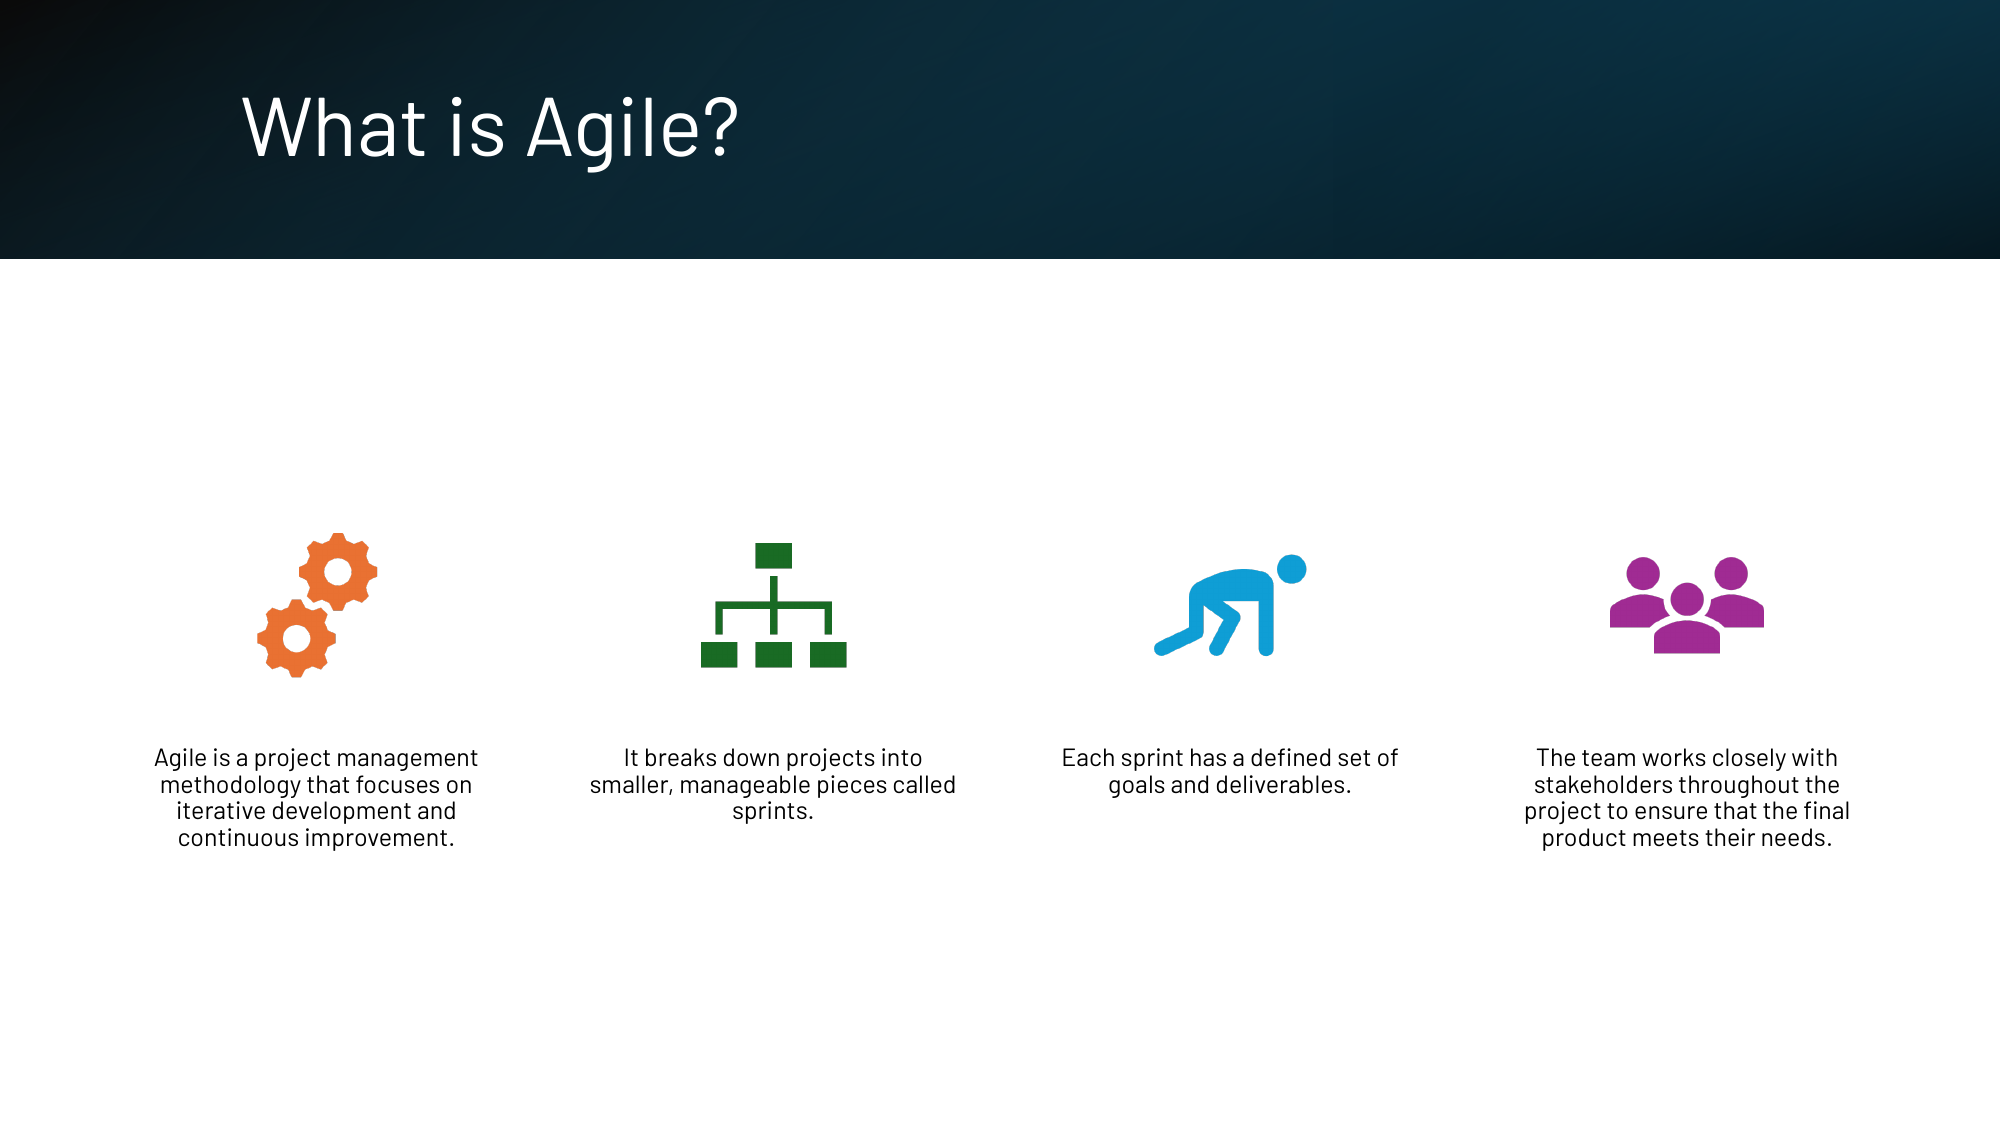

# What is Agile?
Agile is a project management methodology that focuses on iterative development and continuous improvement.
It breaks down projects into smaller, manageable pieces called sprints.
Each sprint has a defined set of goals and deliverables.
The team works closely with stakeholders throughout the project to ensure that the final product meets their needs.